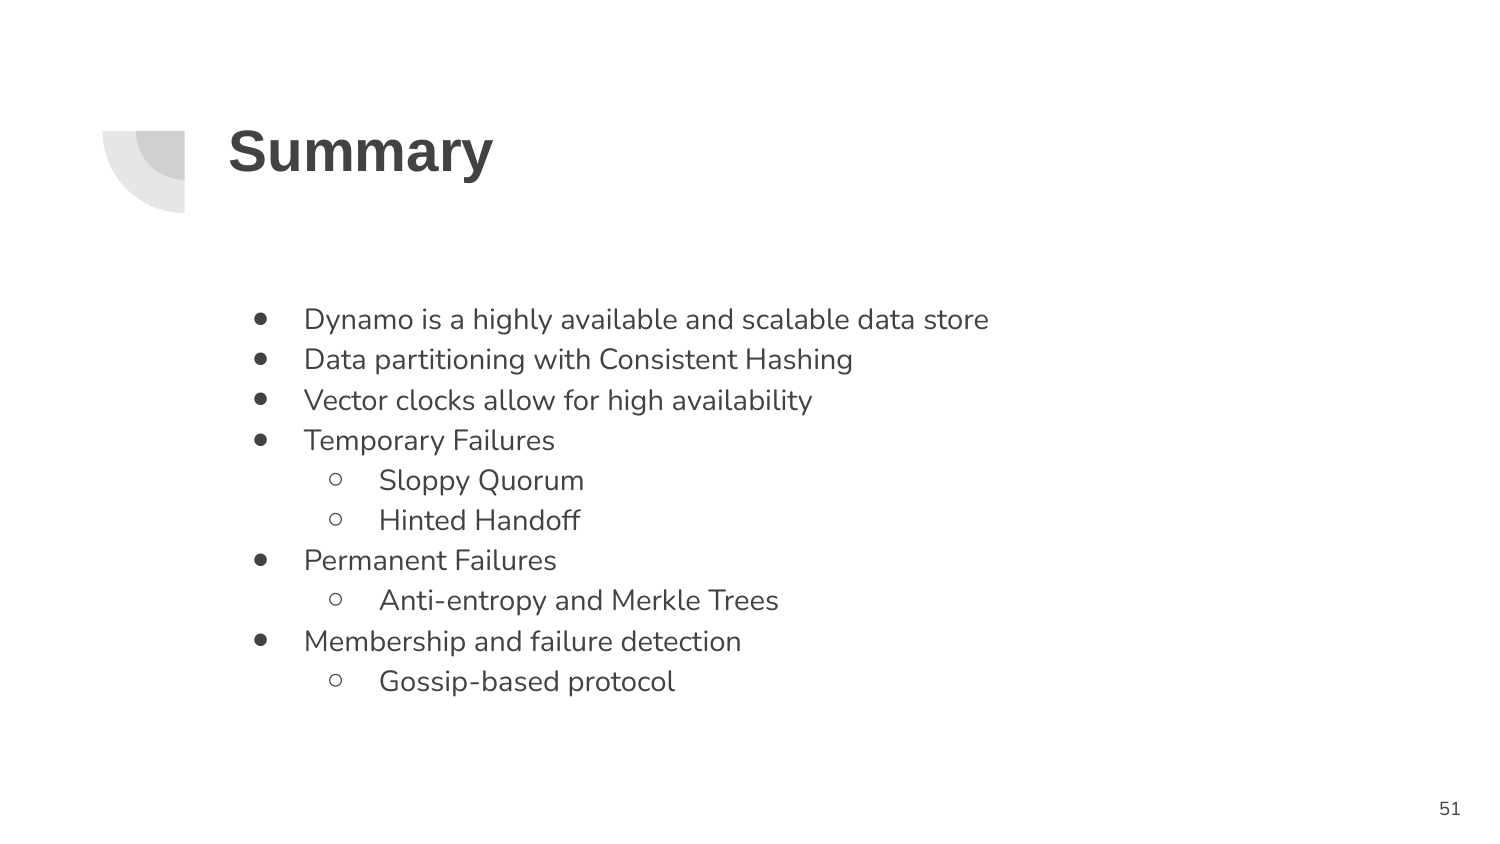

# Summary
Dynamo is a highly available and scalable data store
Data partitioning with Consistent Hashing
Vector clocks allow for high availability
Temporary Failures
Sloppy Quorum
Hinted Handoff
Permanent Failures
Anti-entropy and Merkle Trees
Membership and failure detection
Gossip-based protocol

51